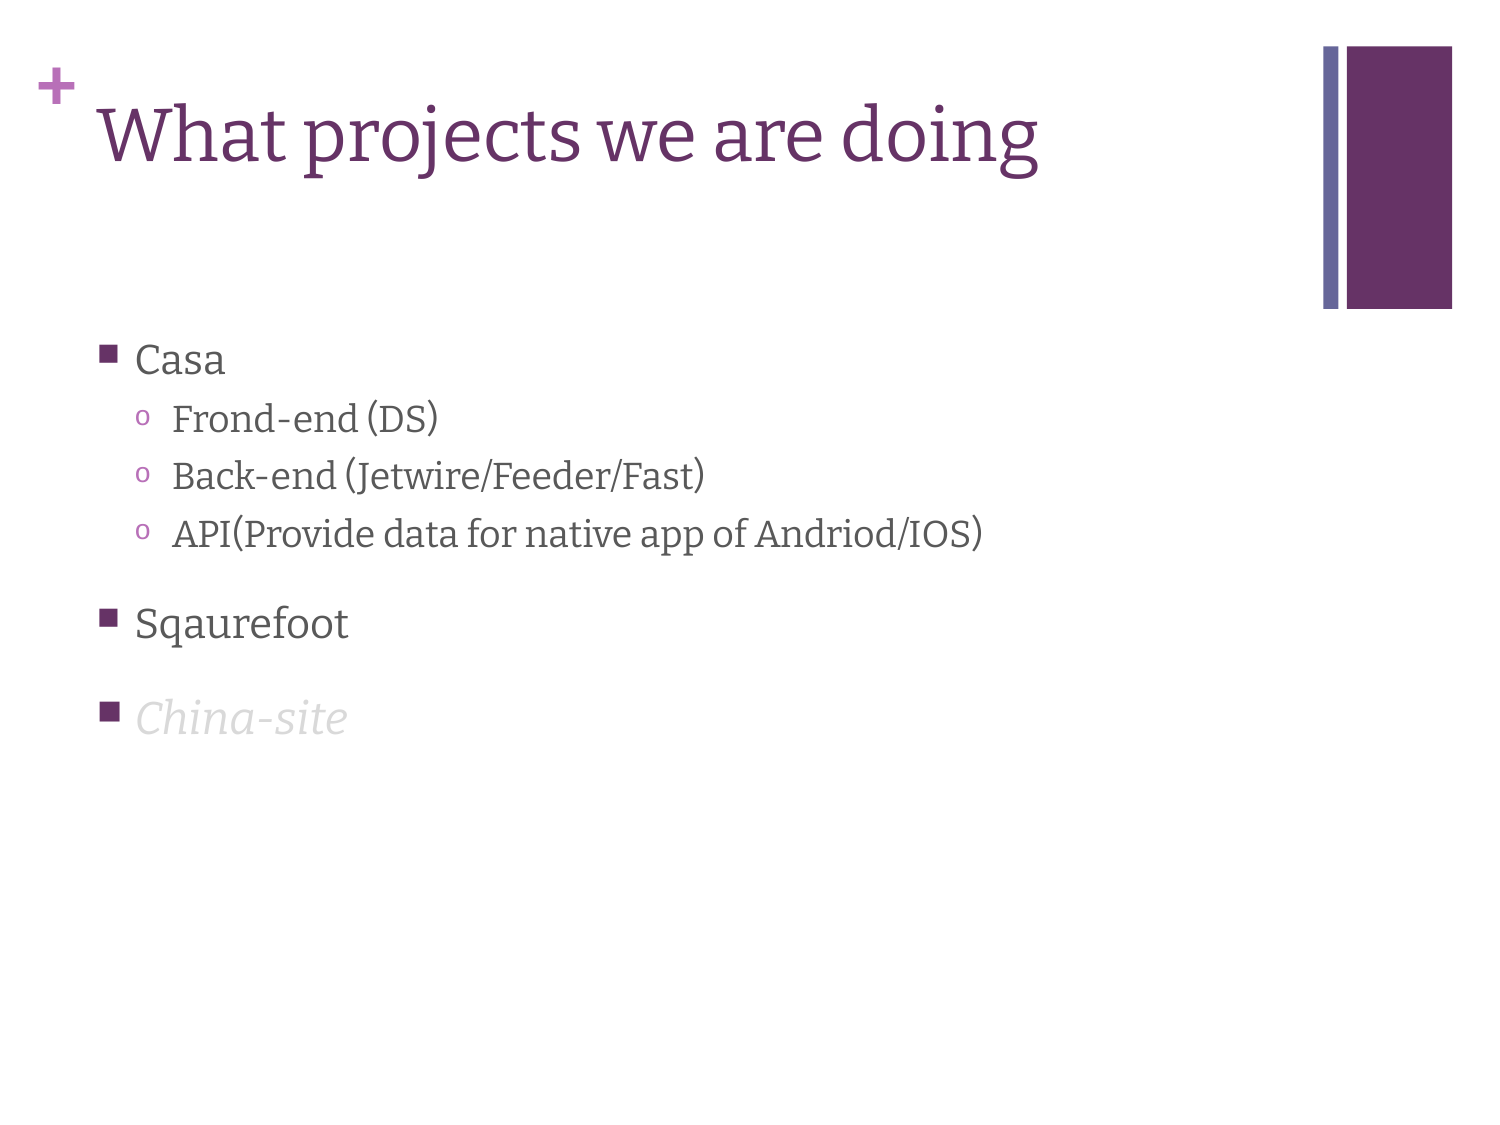

# What projects we are doing
Casa
Frond-end (DS)
Back-end (Jetwire/Feeder/Fast)
API(Provide data for native app of Andriod/IOS)
Sqaurefoot
China-site